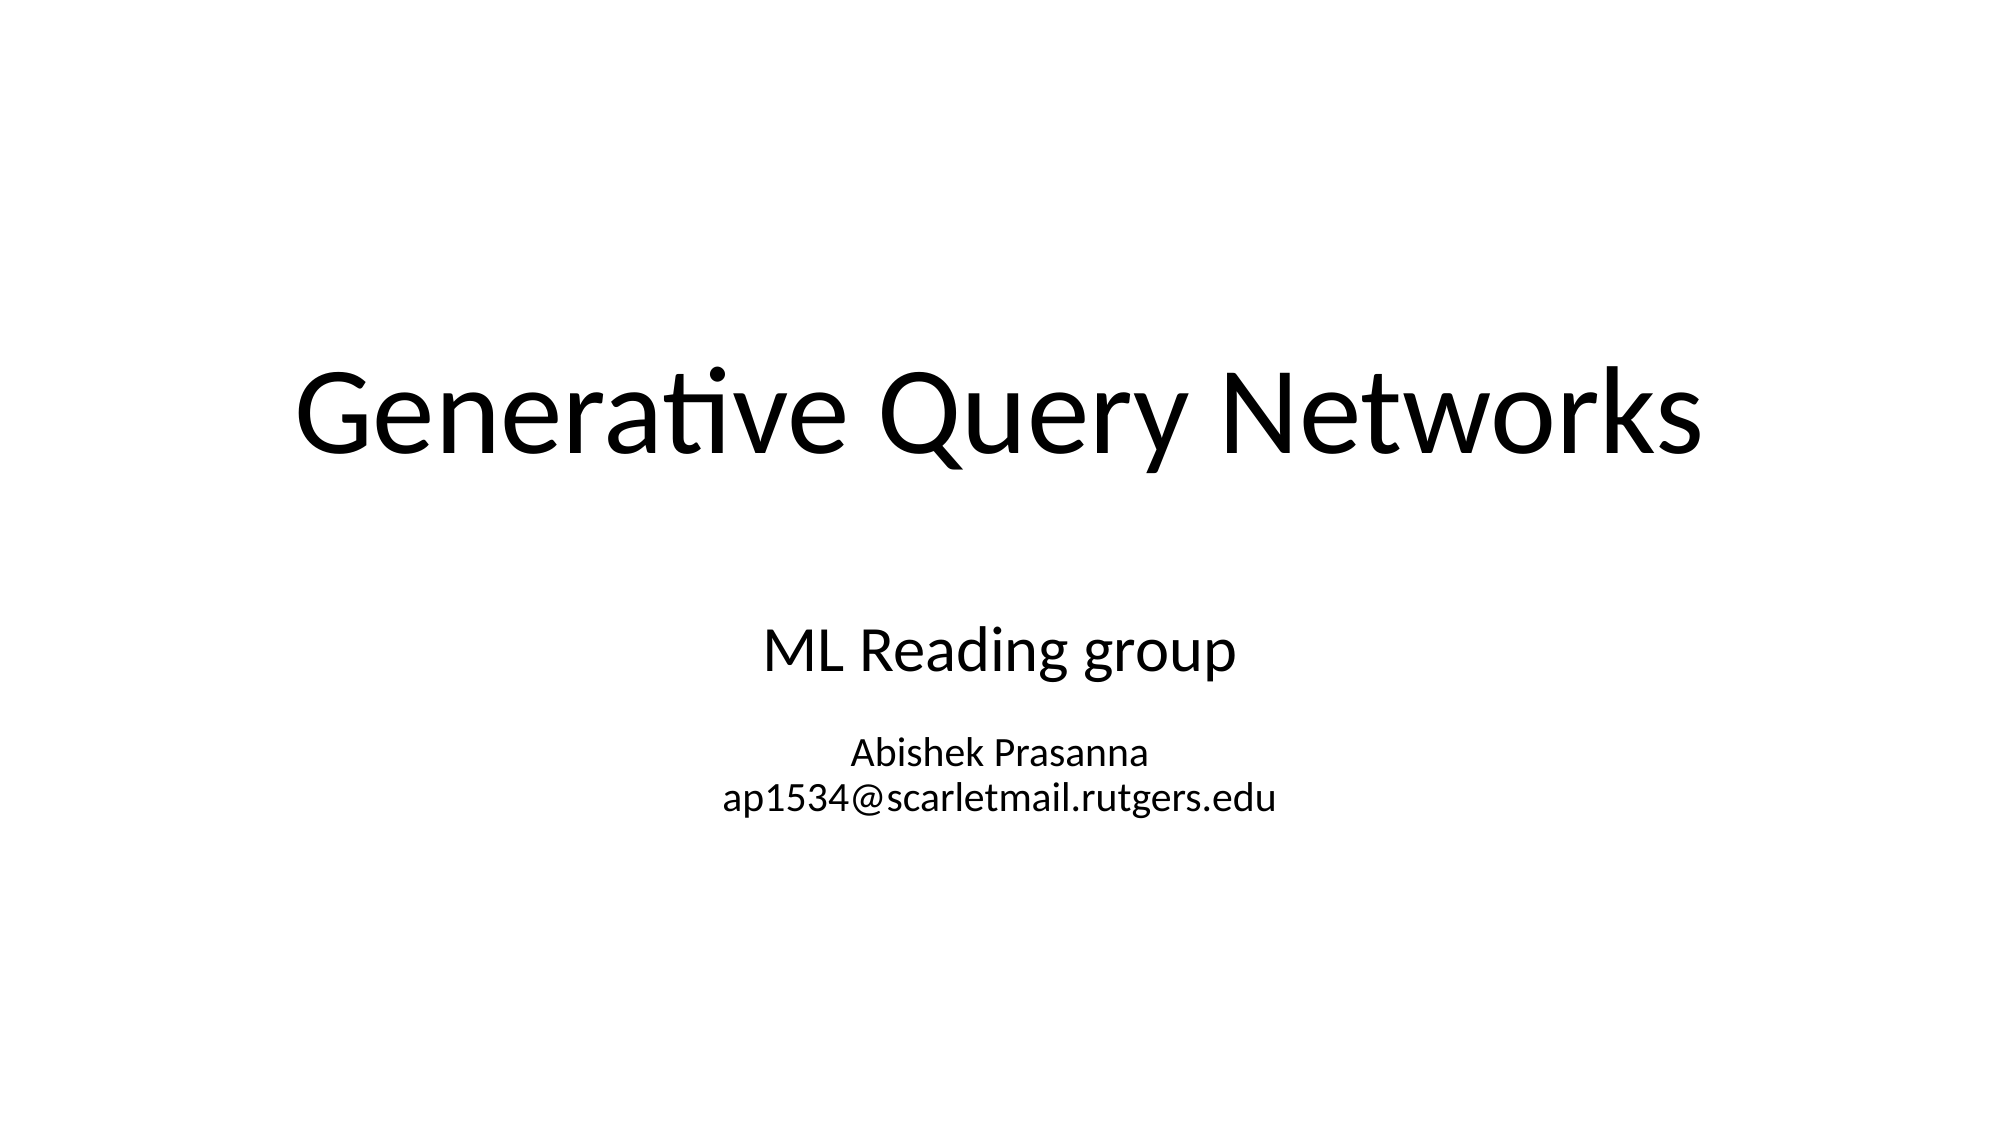

# Generative Query Networks ML Reading group Abishek Prasanna ap1534@scarletmail.rutgers.edu